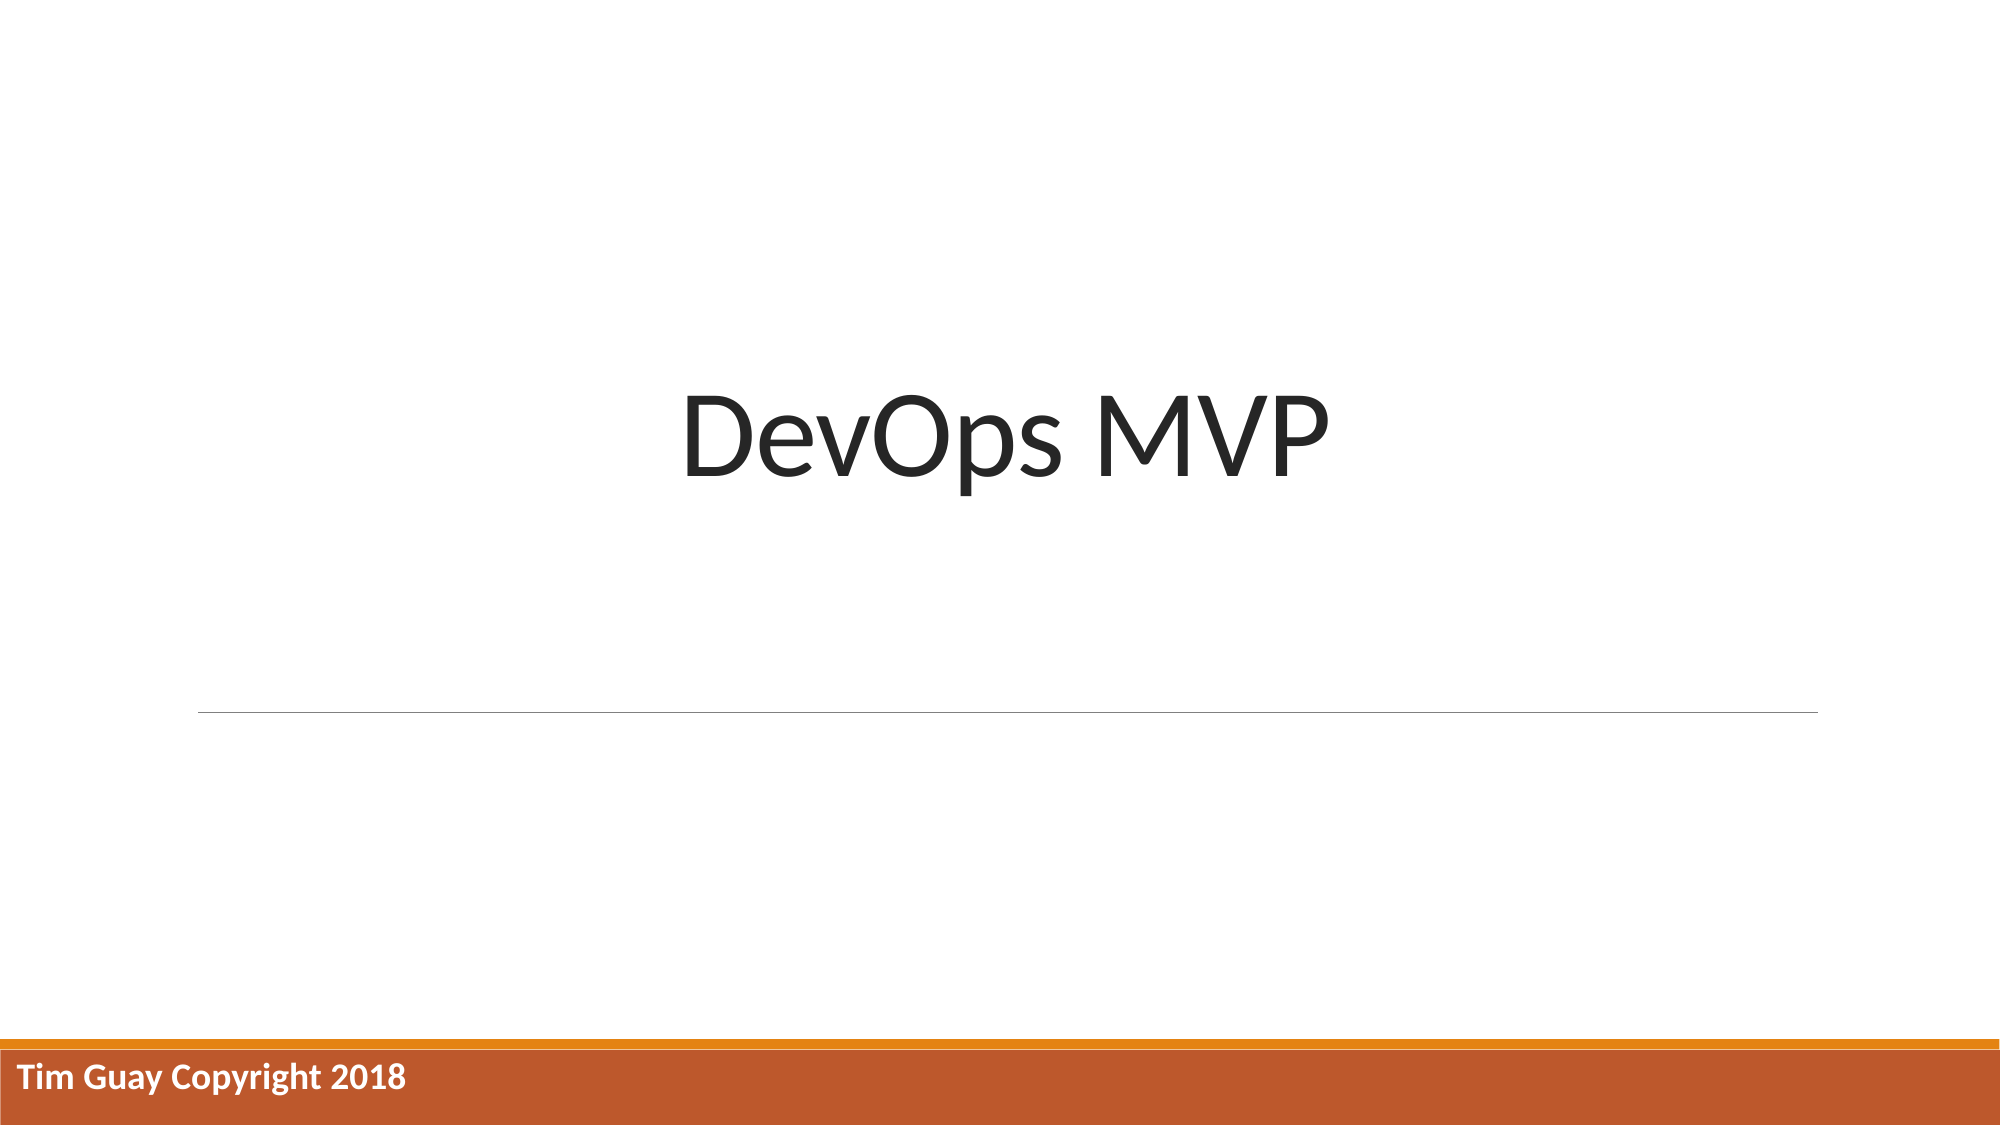

# DevOps MVP
Tim Guay Copyright 2018